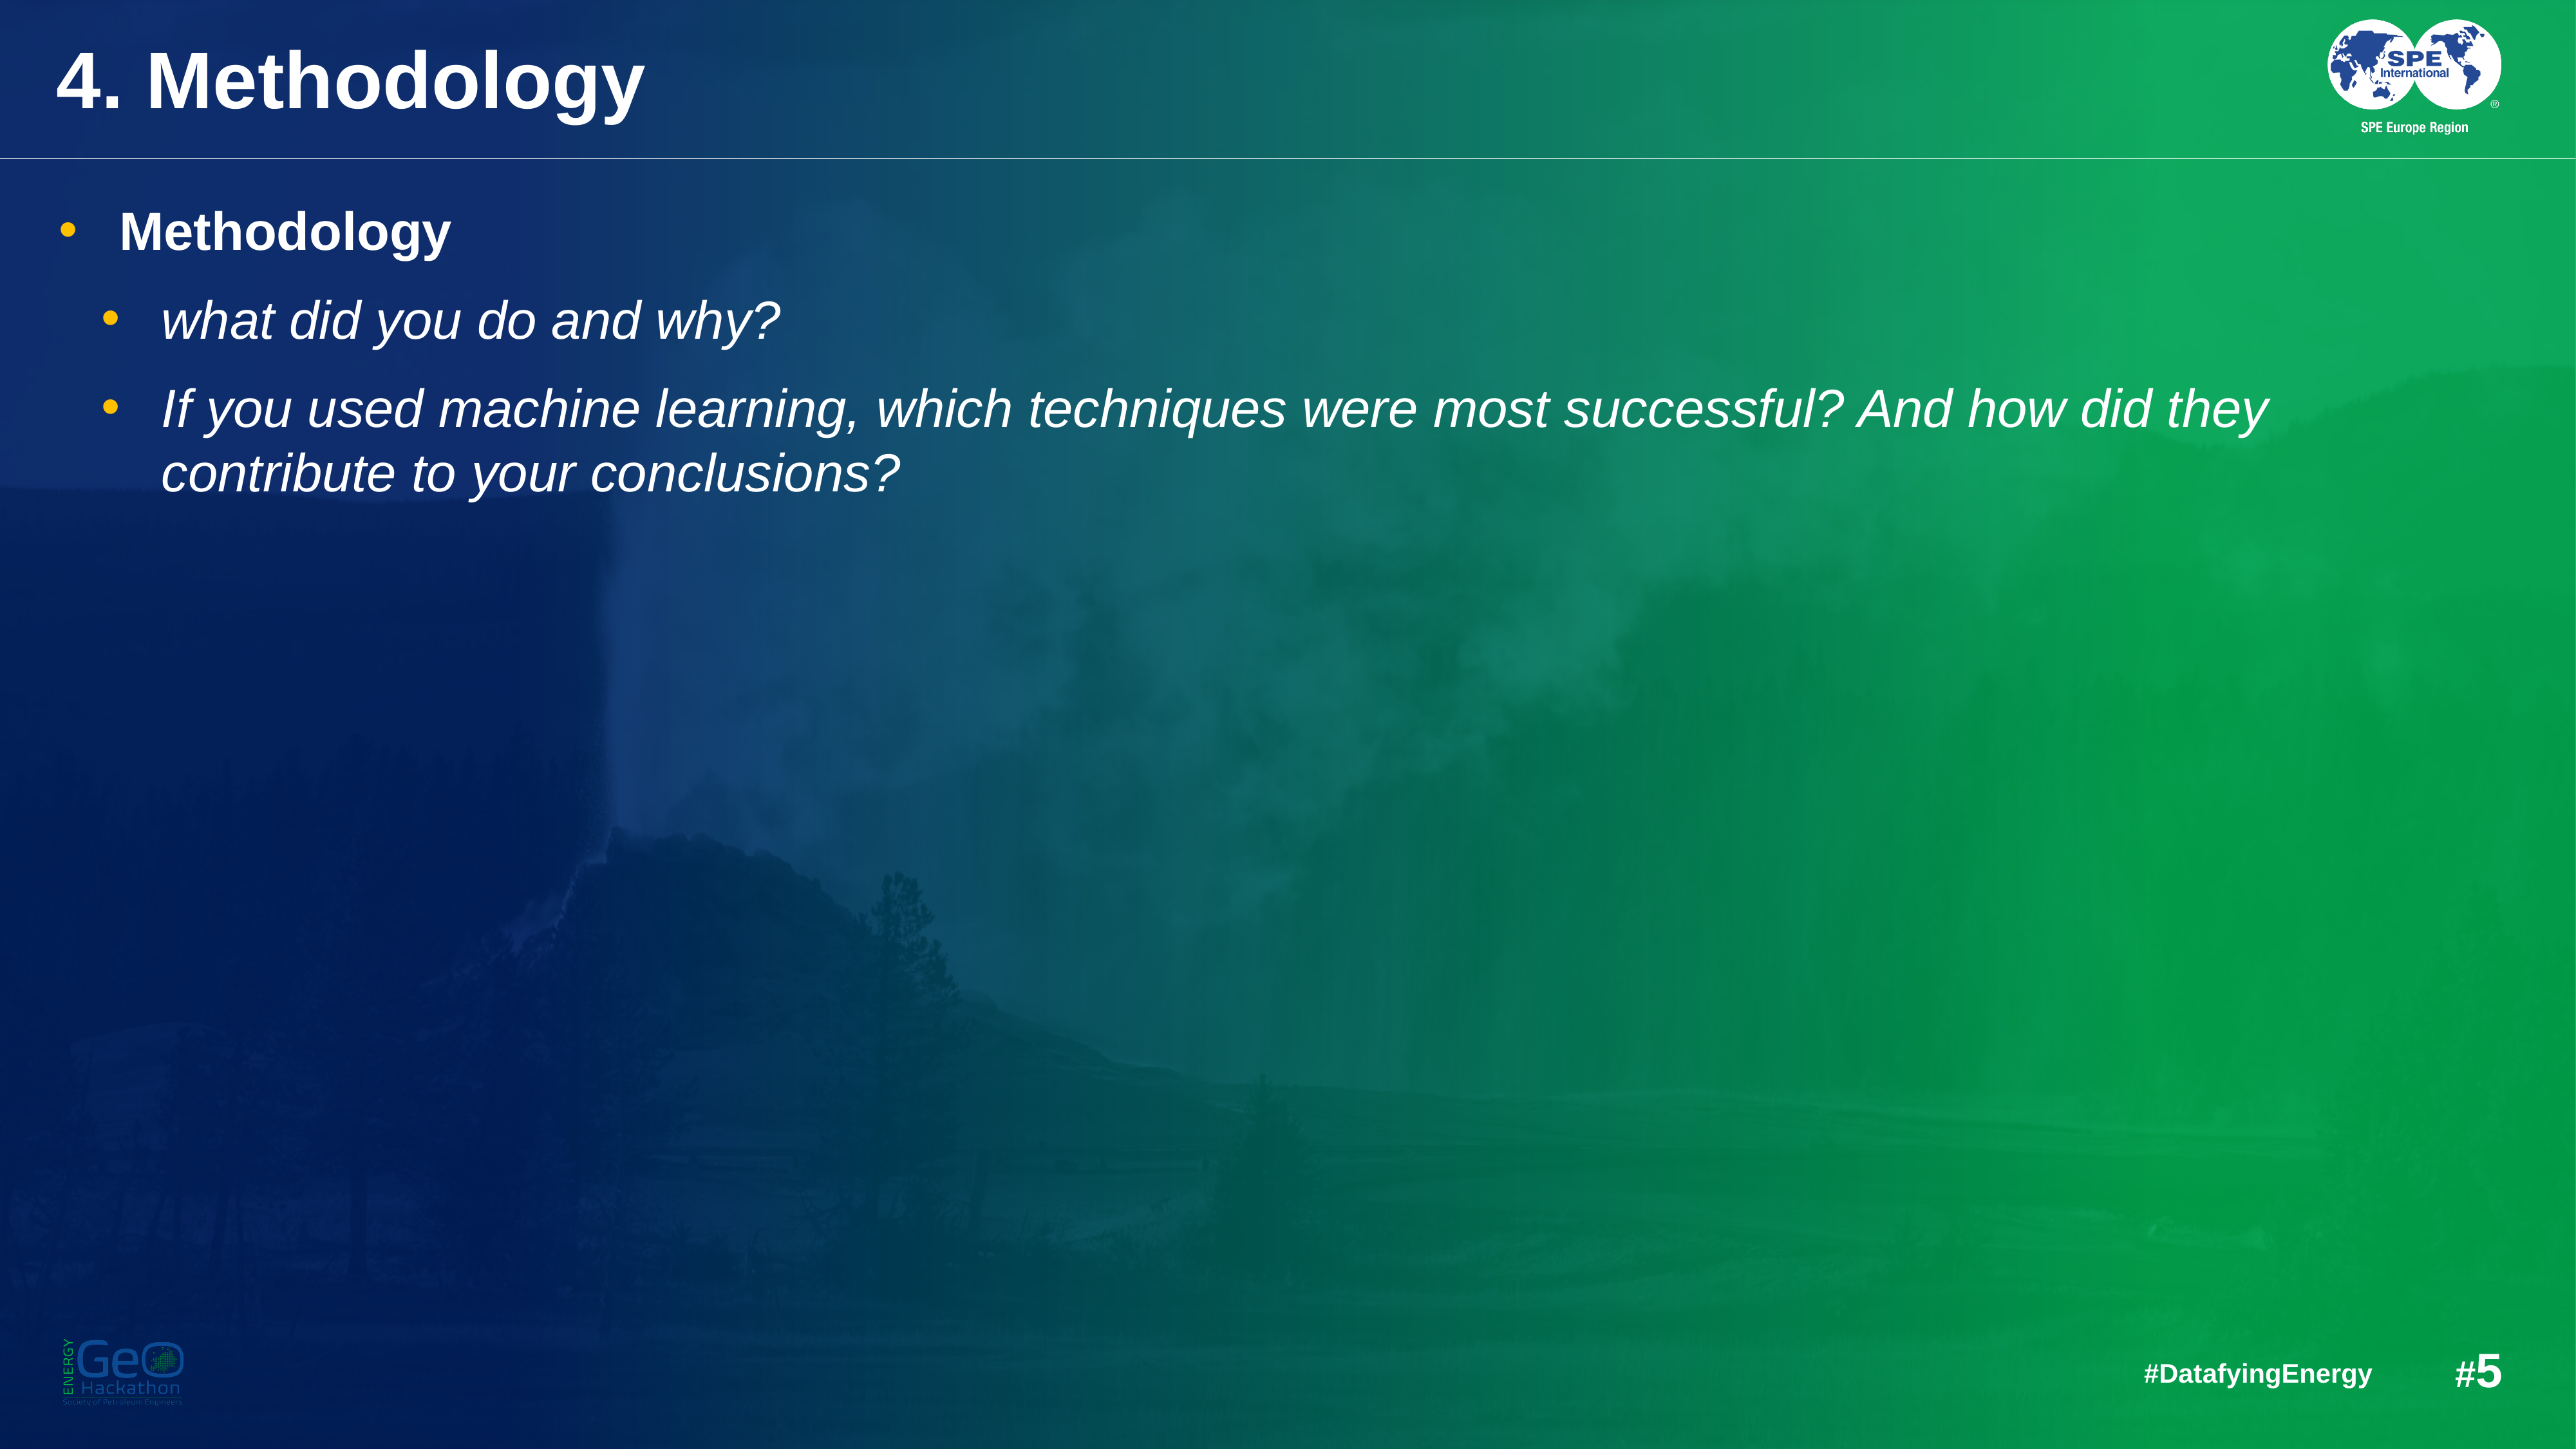

# 4. Methodology
Methodology
what did you do and why?
If you used machine learning, which techniques were most successful? And how did they contribute to your conclusions?